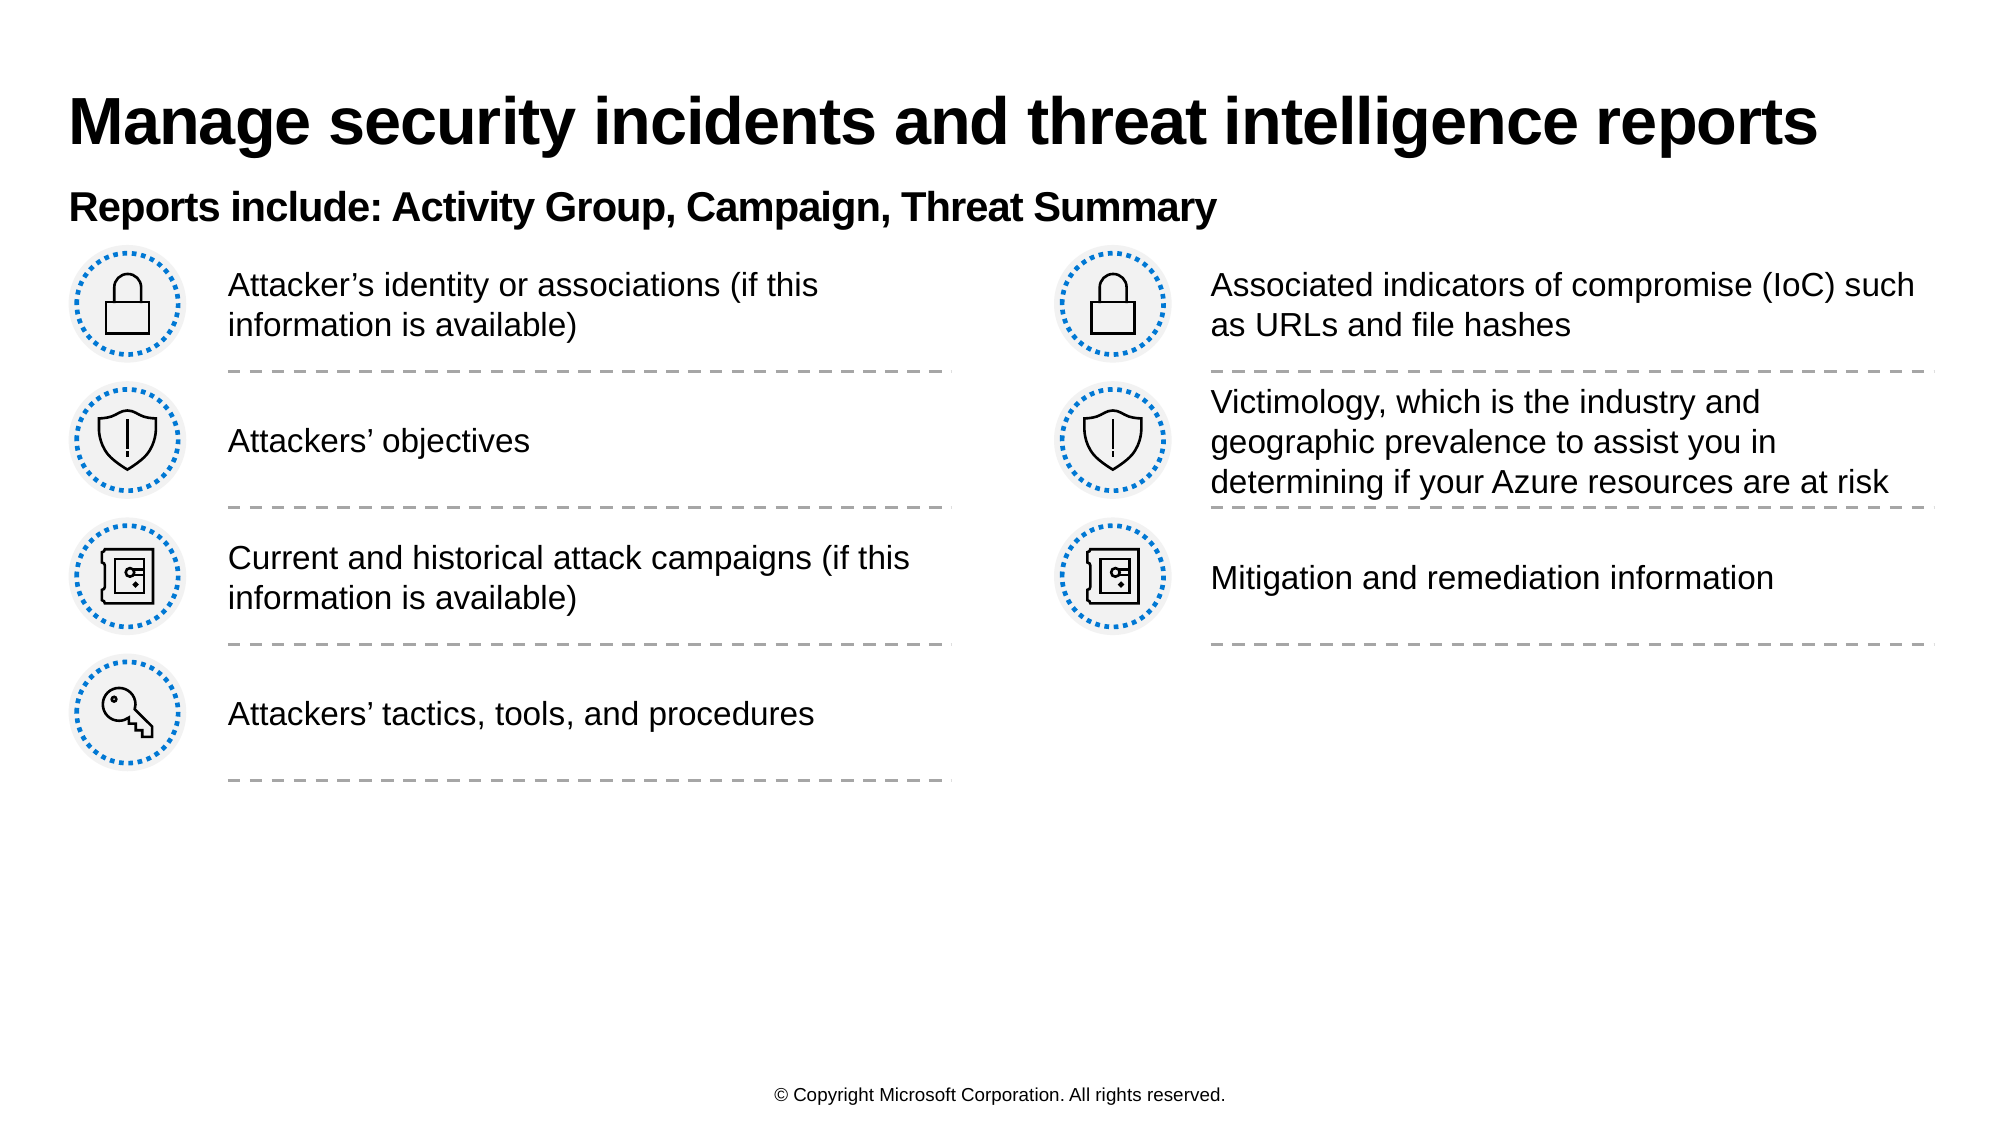

# Manage security incidents and threat intelligence reports
Reports include: Activity Group, Campaign, Threat Summary

Attacker’s identity or associations (if this information is available)
Associated indicators of compromise (IoC) such as URLs and file hashes

Victimology, which is the industry and geographic prevalence to assist you in determining if your Azure resources are at risk

Attackers’ objectives

Current and historical attack campaigns (if this information is available)
Mitigation and remediation information

Attackers’ tactics, tools, and procedures